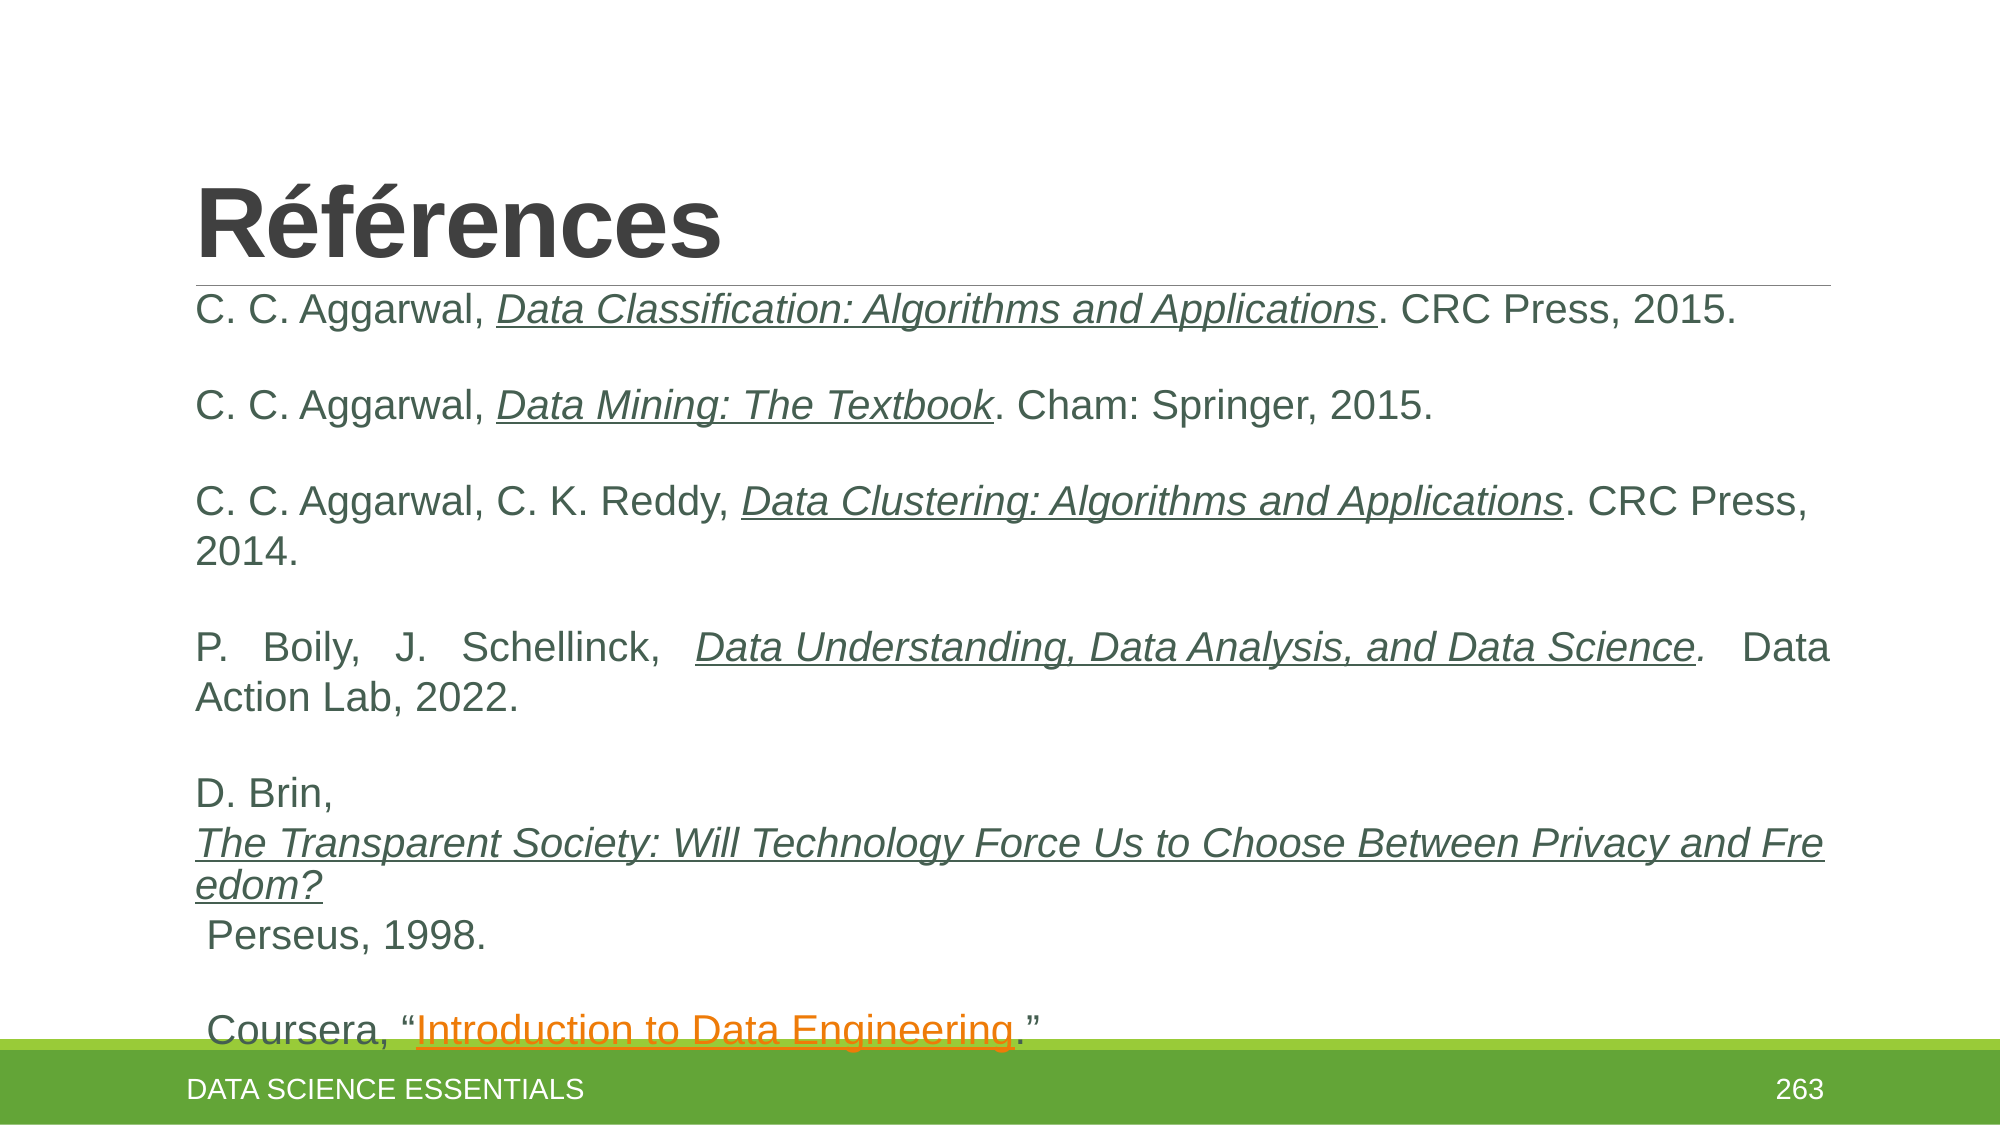

# Références
C. C. Aggarwal, Data Classification: Algorithms and Applications. CRC Press, 2015.
C. C. Aggarwal, Data Mining: The Textbook. Cham: Springer, 2015.
C. C. Aggarwal, C. K. Reddy, Data Clustering: Algorithms and Applications. CRC Press, 2014.
P. Boily, J. Schellinck, Data Understanding, Data Analysis, and Data Science. Data Action Lab, 2022.
D. Brin, The Transparent Society: Will Technology Force Us to Choose Between Privacy and Freedom? Perseus, 1998.
 Coursera, “Introduction to Data Engineering.”
DATA SCIENCE ESSENTIALS
263